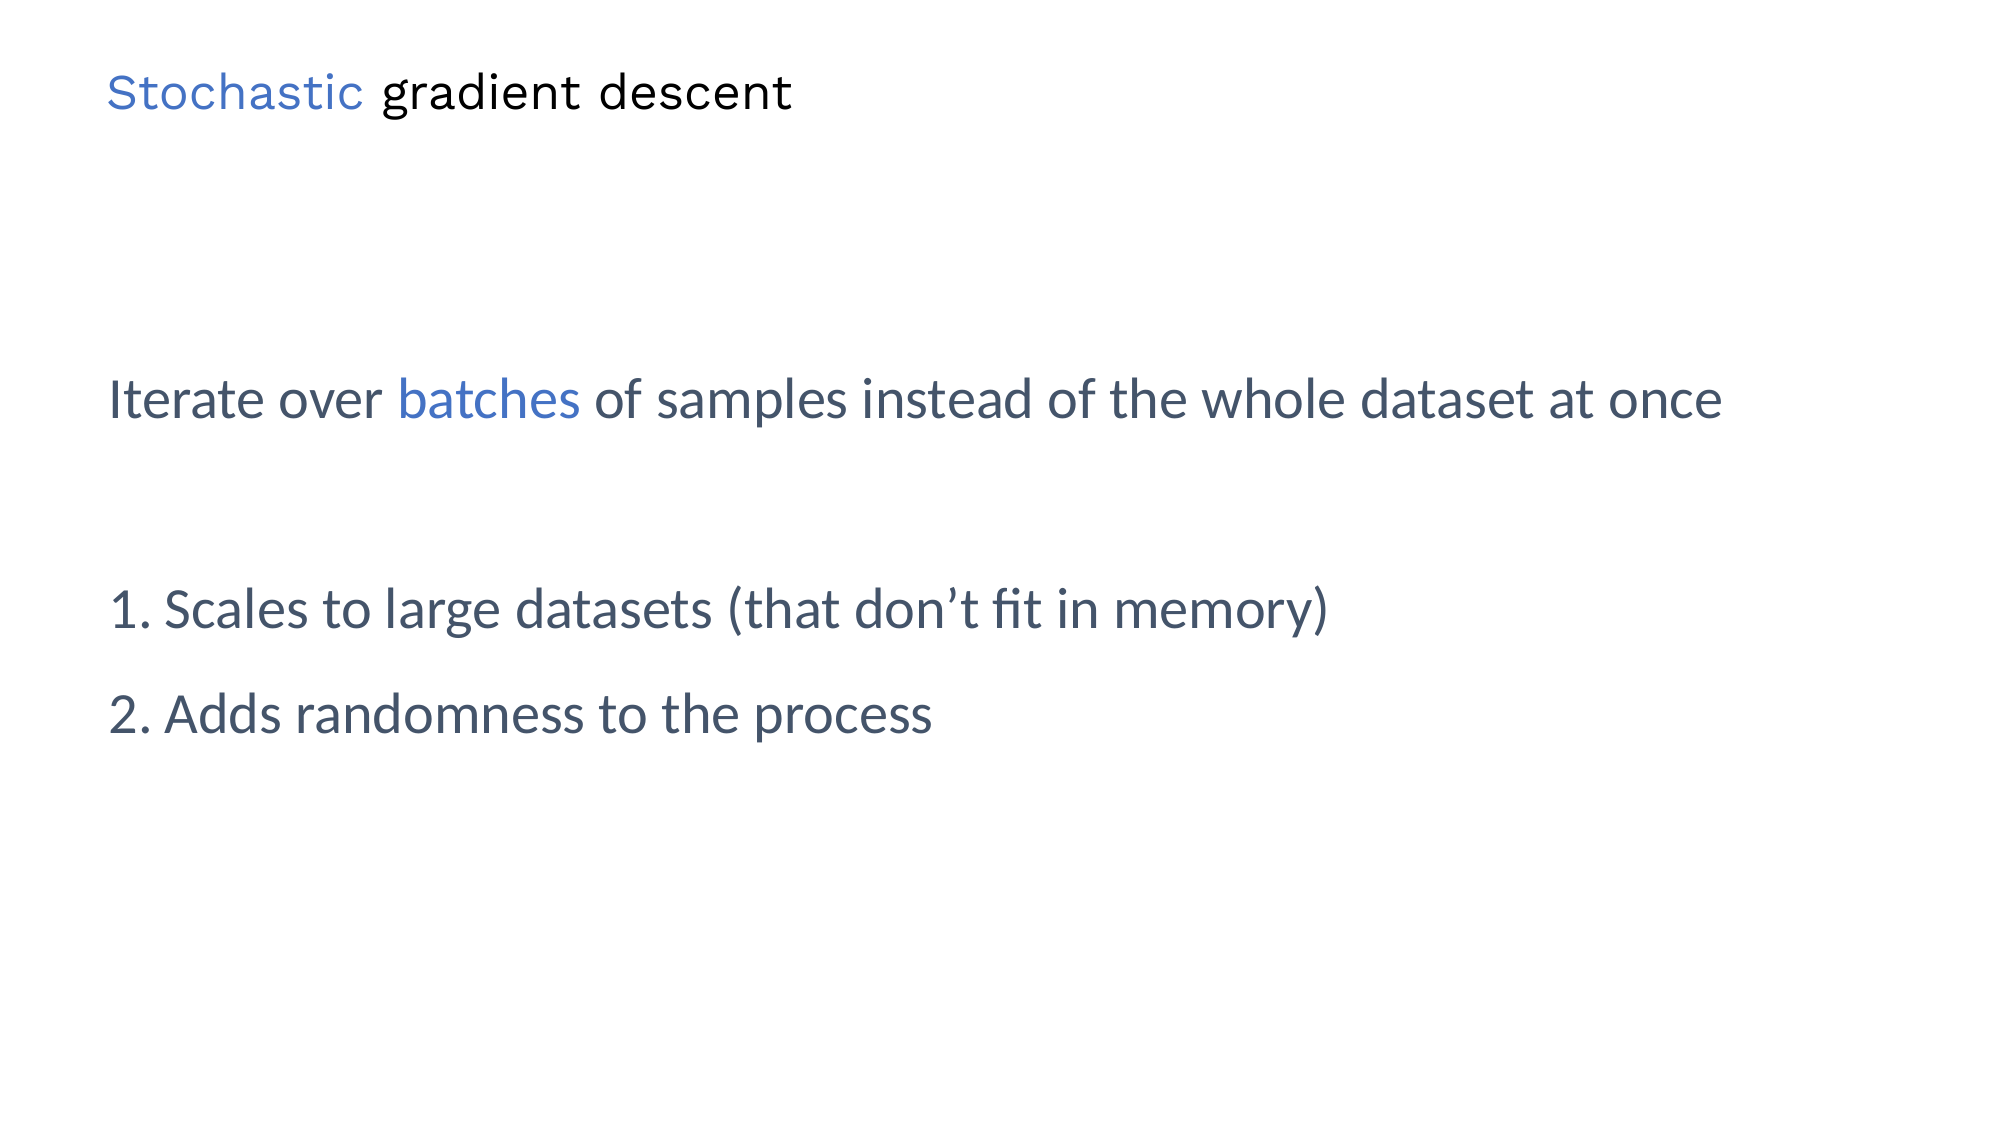

Stochastic gradient descent
Iterate over batches of samples instead of the whole dataset at once

Scales to large datasets (that don’t fit in memory)
Adds randomness to the process